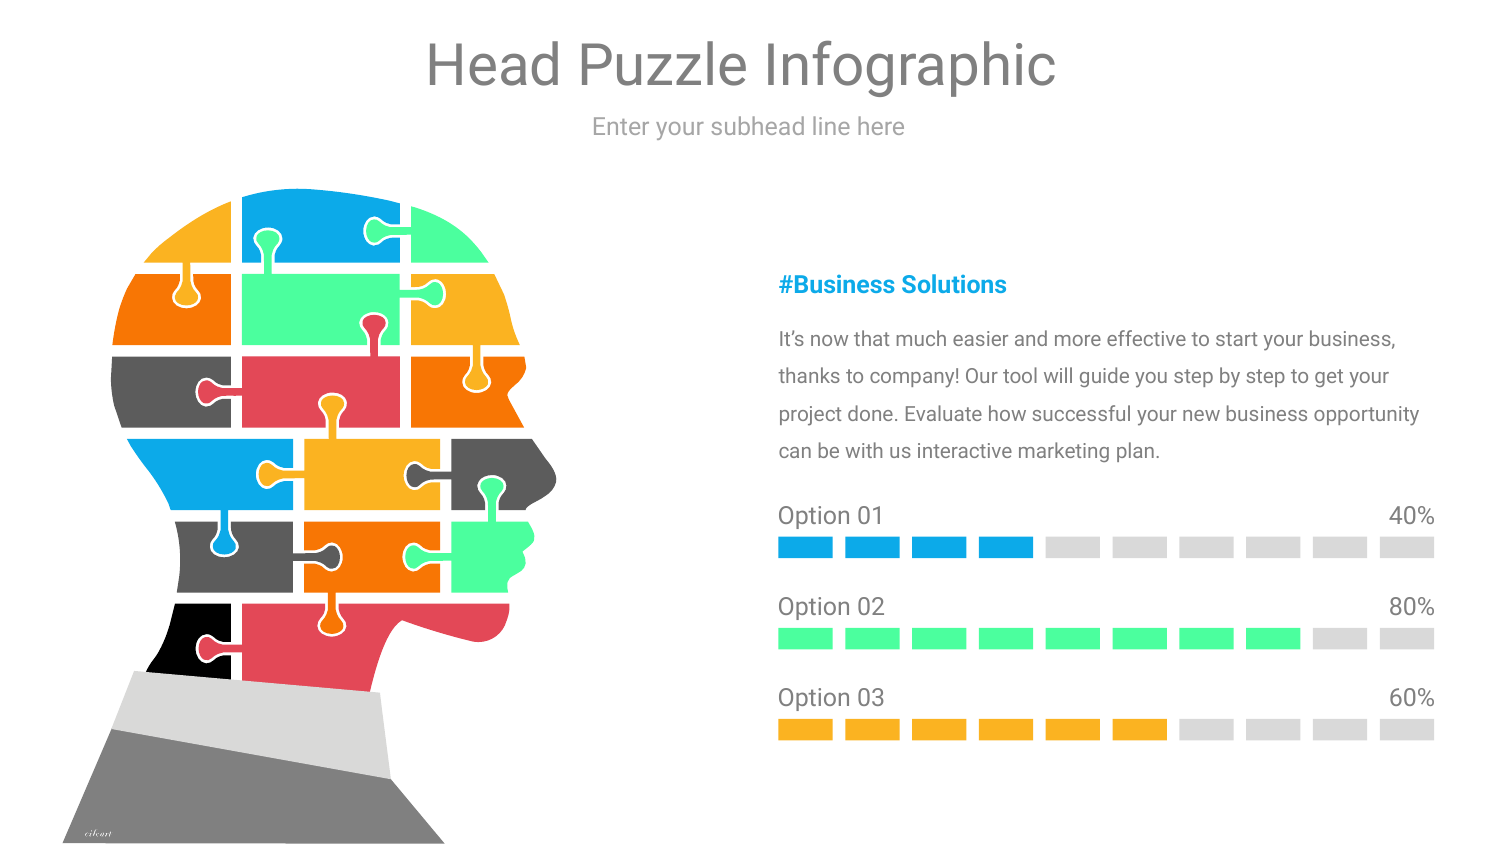

# Head Puzzle Infographic
Enter your subhead line here

#Business Solutions
It’s now that much easier and more effective to start your business, thanks to company! Our tool will guide you step by step to get your project done. Evaluate how successful your new business opportunity can be with us interactive marketing plan.
Option 01
40%

Option 02
80%

Option 03
60%